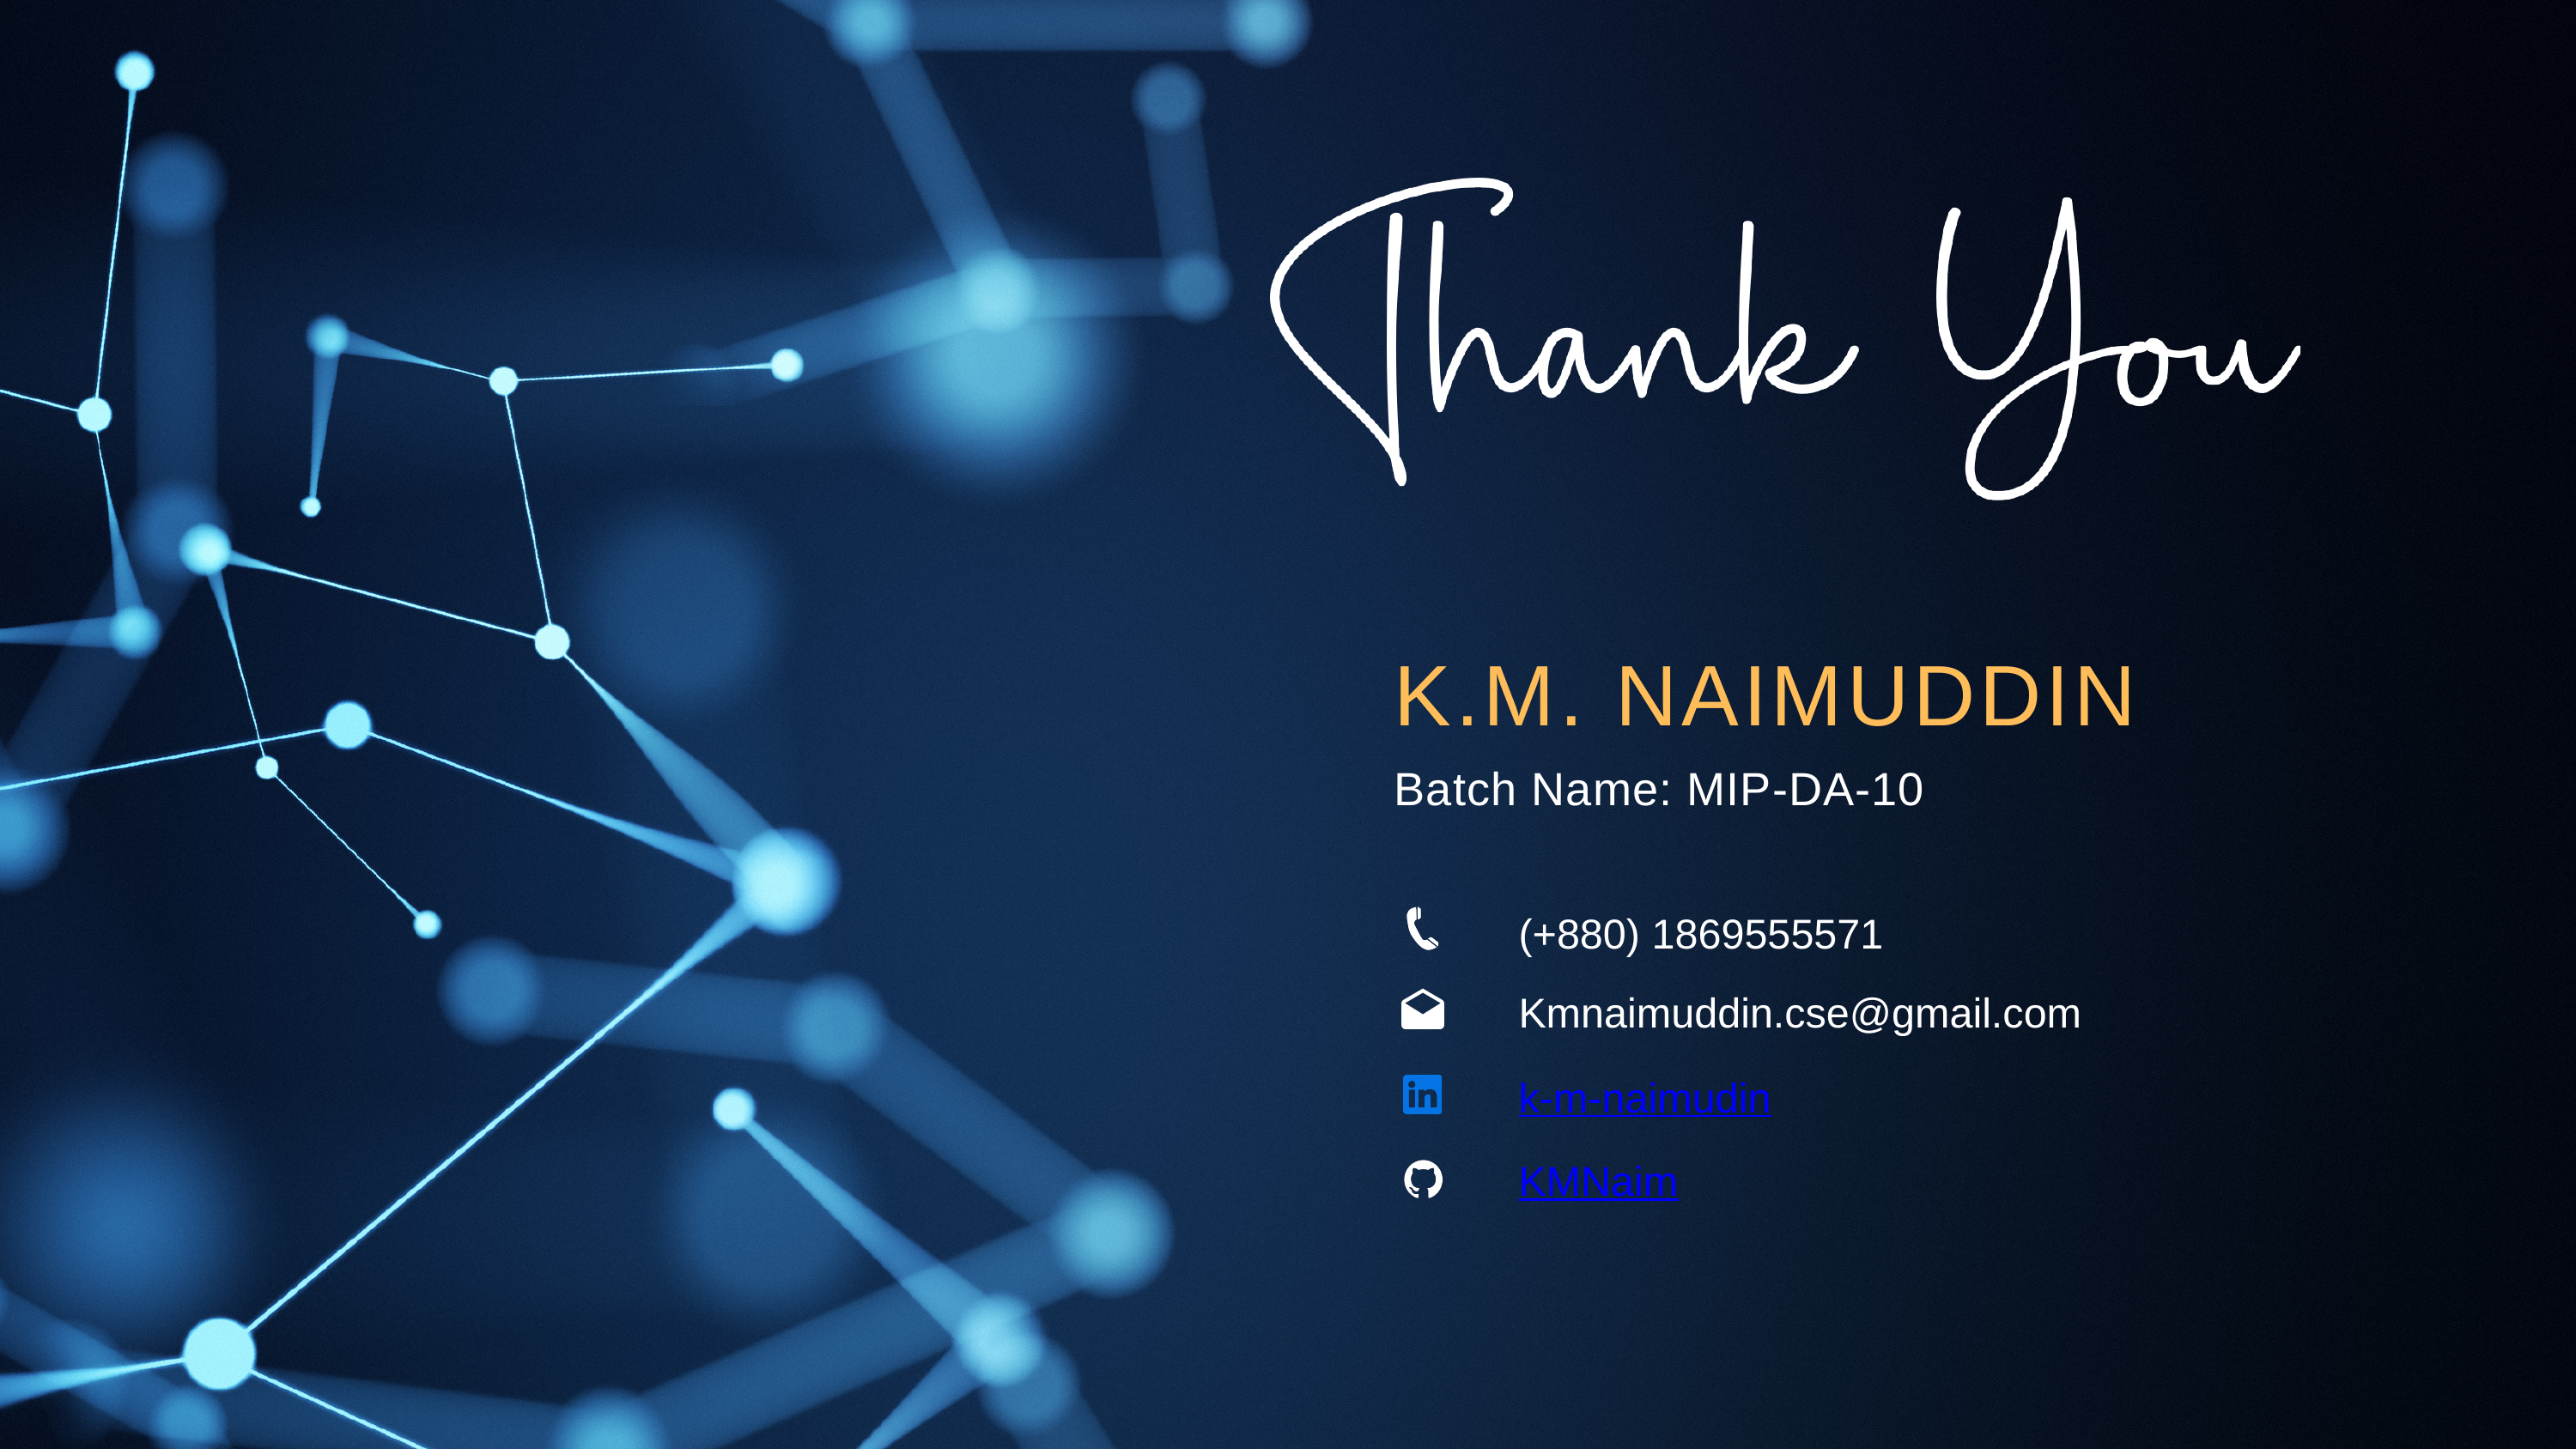

K.M. NAIMUDDIN
Batch Name: MIP-DA-10
(+880) 1869555571

Kmnaimuddin.cse@gmail.com

k-m-naimudin

KMNaim